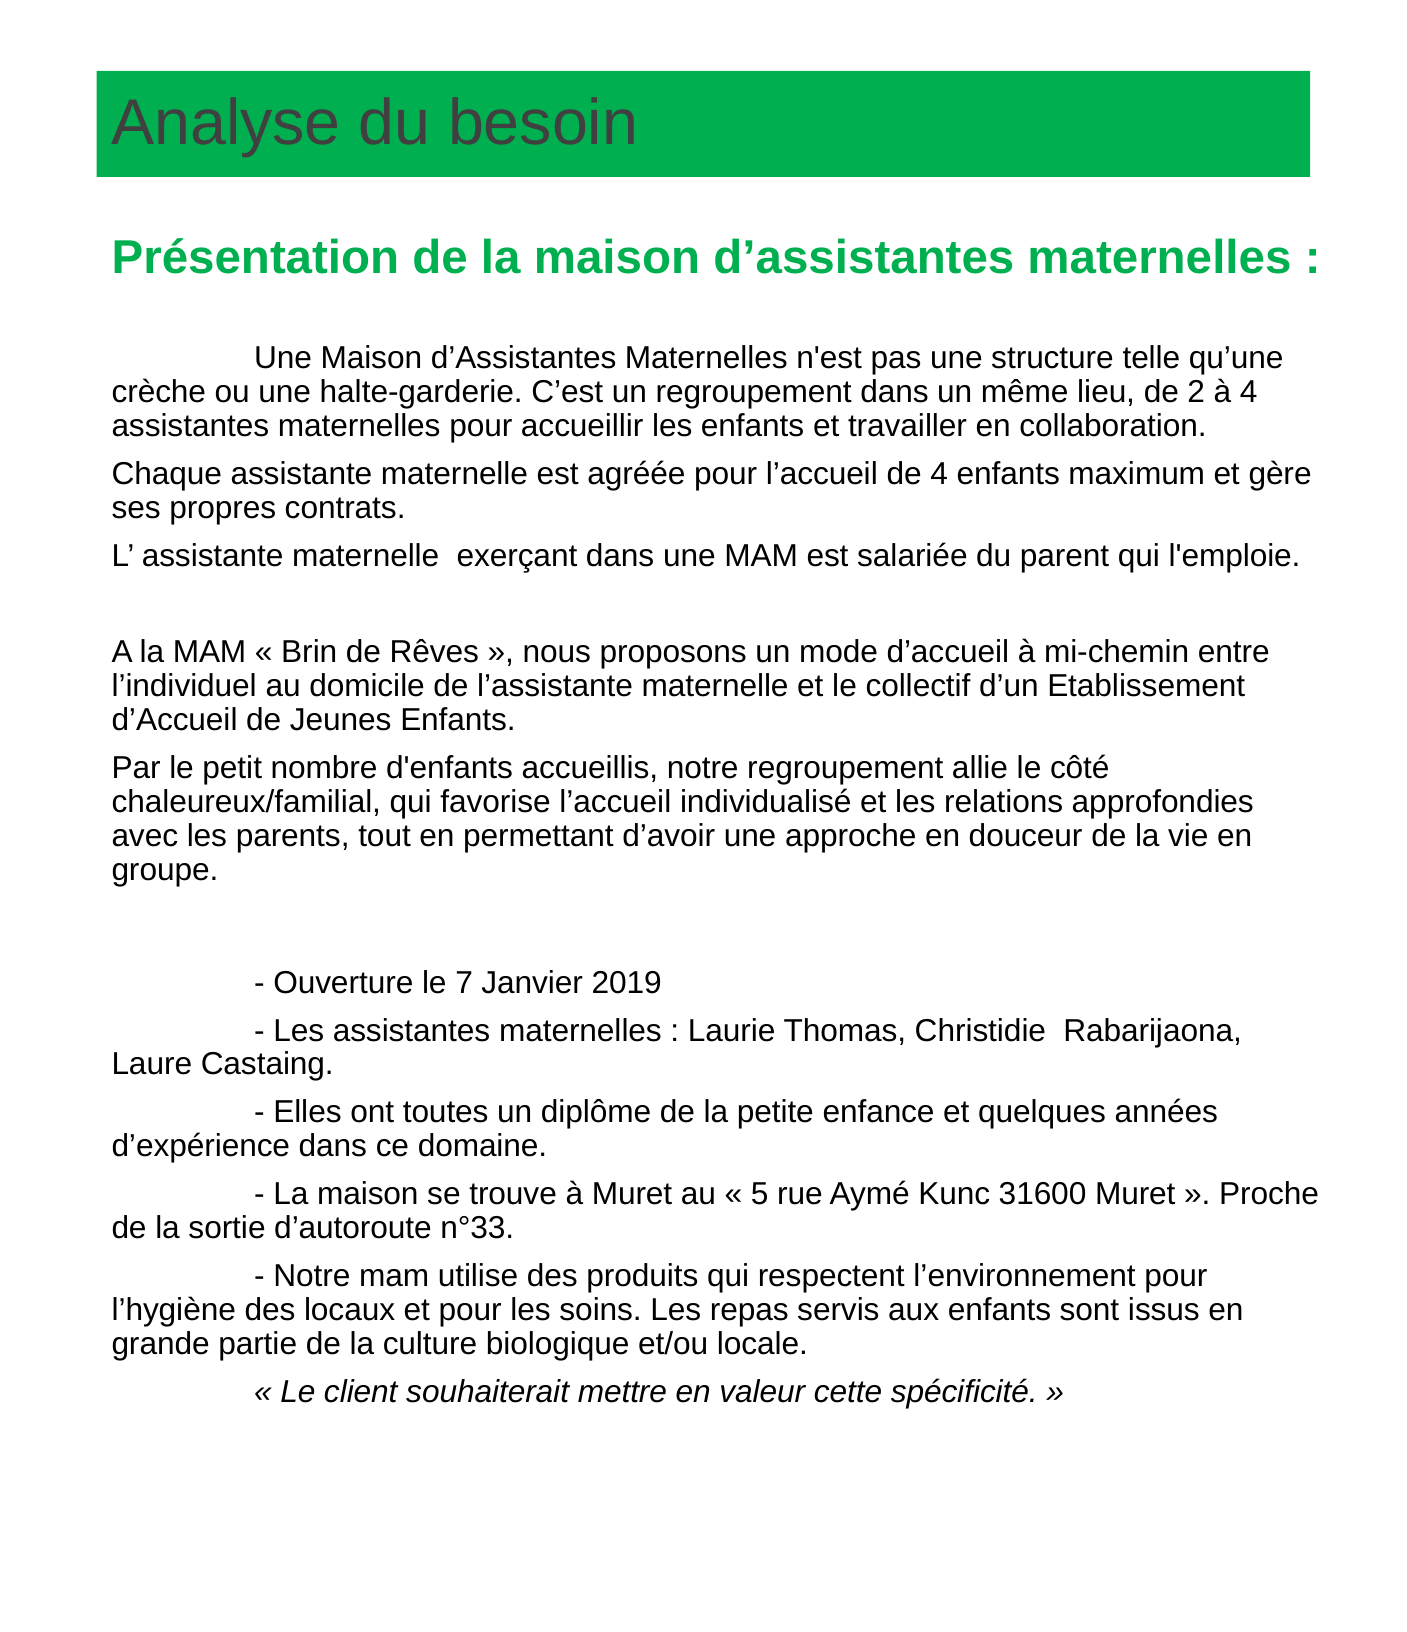

# Analyse du besoin
Présentation de la maison d’assistantes maternelles :

 	Une Maison d’Assistantes Maternelles n'est pas une structure telle qu’une crèche ou une halte-garderie. C’est un regroupement dans un même lieu, de 2 à 4 assistantes maternelles pour accueillir les enfants et travailler en collaboration.
Chaque assistante maternelle est agréée pour l’accueil de 4 enfants maximum et gère ses propres contrats.
L’ assistante maternelle  exerçant dans une MAM est salariée du parent qui l'emploie.

A la MAM « Brin de Rêves », nous proposons un mode d’accueil à mi-chemin entre l’individuel au domicile de l’assistante maternelle et le collectif d’un Etablissement d’Accueil de Jeunes Enfants.
Par le petit nombre d'enfants accueillis, notre regroupement allie le côté chaleureux/familial, qui favorise l’accueil individualisé et les relations approfondies avec les parents, tout en permettant d’avoir une approche en douceur de la vie en groupe.

	- Ouverture le 7 Janvier 2019
	- Les assistantes maternelles : Laurie Thomas, Christidie  Rabarijaona, Laure Castaing.
	- Elles ont toutes un diplôme de la petite enfance et quelques années d’expérience dans ce domaine.
	- La maison se trouve à Muret au « 5 rue Aymé Kunc 31600 Muret ». Proche de la sortie d’autoroute n°33.
	- Notre mam utilise des produits qui respectent l’environnement pour l’hygiène des locaux et pour les soins. Les repas servis aux enfants sont issus en grande partie de la culture biologique et/ou locale.
	« Le client souhaiterait mettre en valeur cette spécificité. »